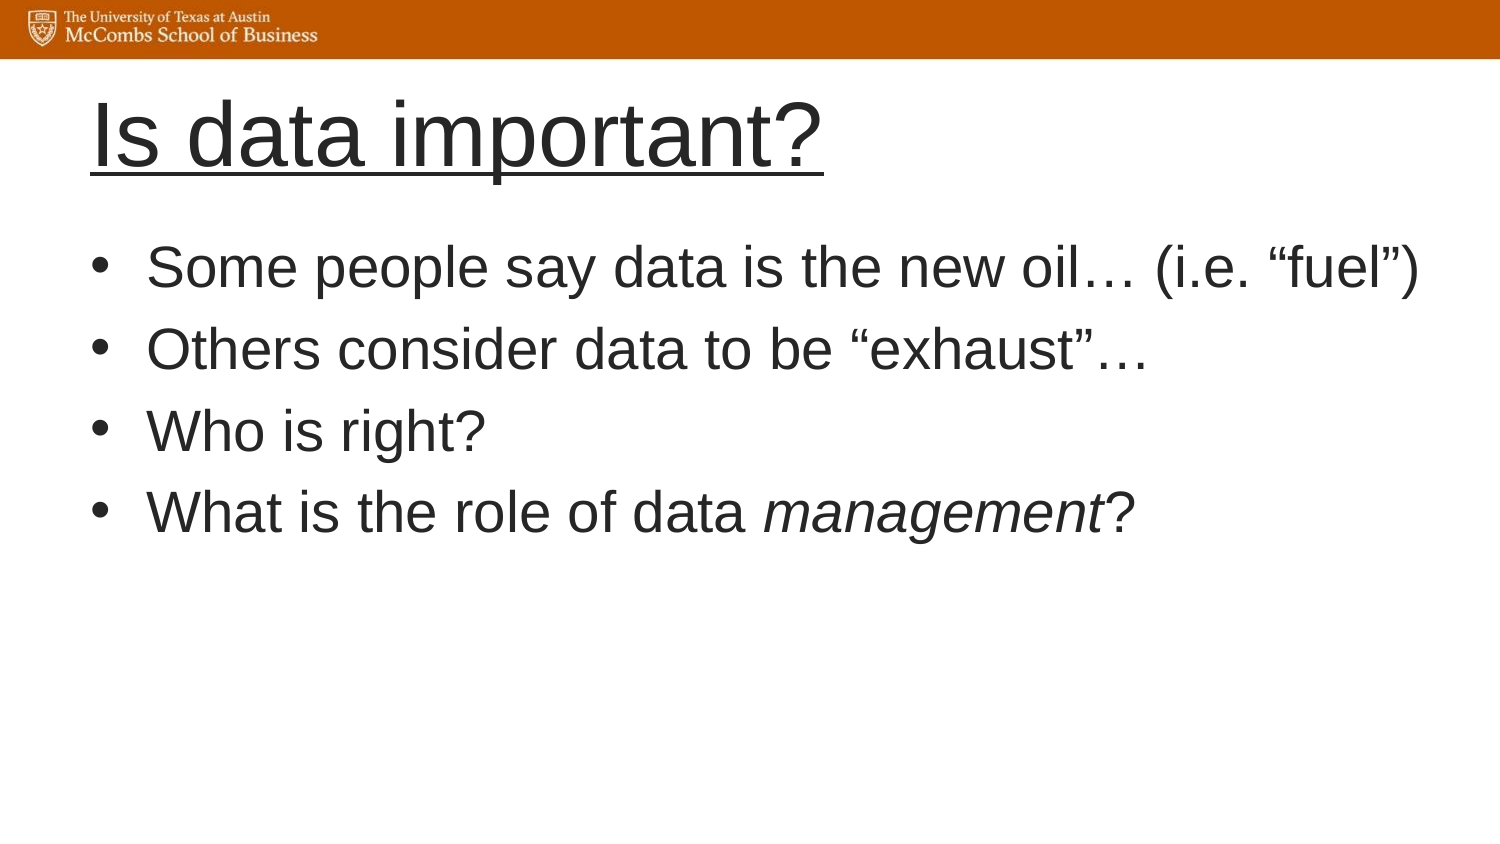

# Is data important?
Some people say data is the new oil… (i.e. “fuel”)
Others consider data to be “exhaust”…
Who is right?
What is the role of data management?